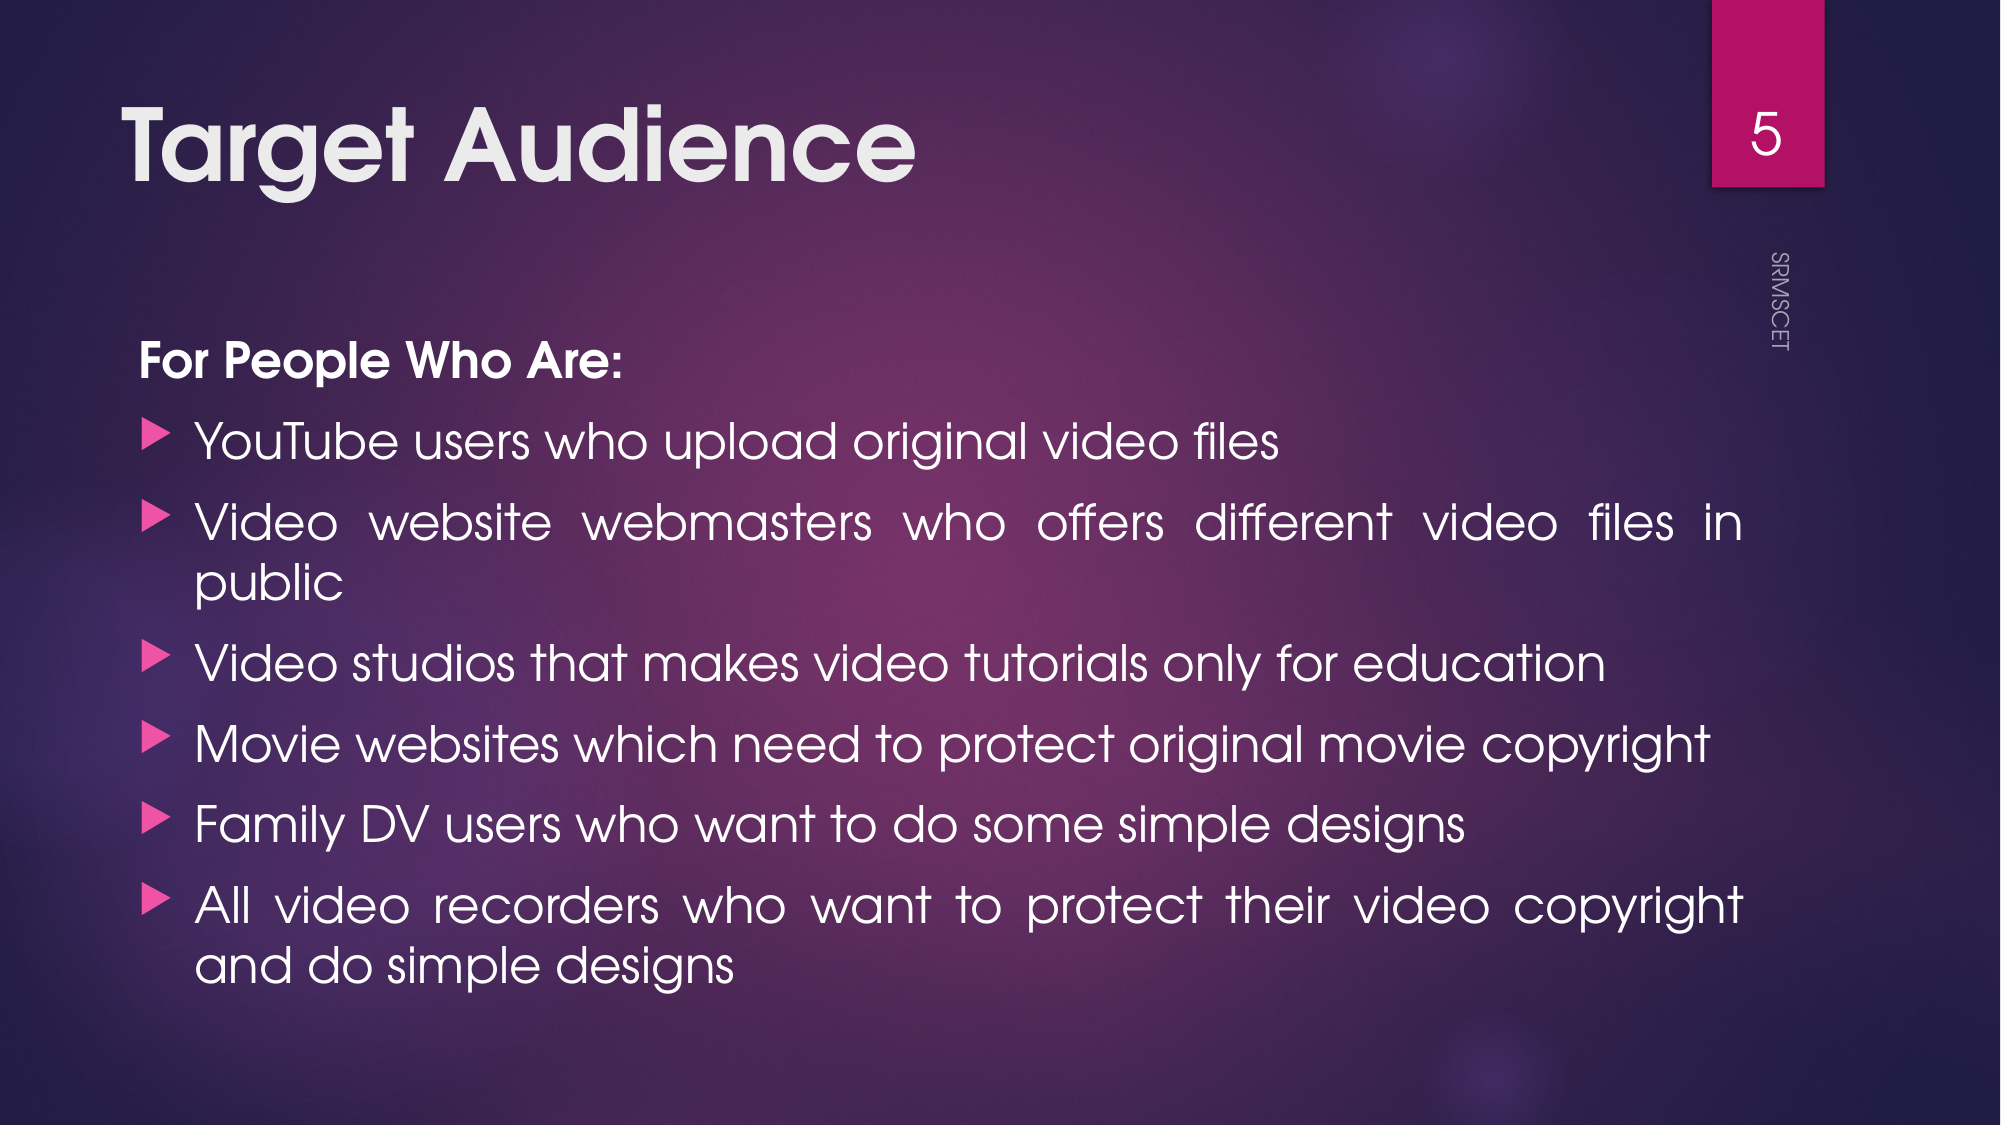

5
# Target Audience
For People Who Are:
YouTube users who upload original video files
Video website webmasters who offers different video files in public
Video studios that makes video tutorials only for education
Movie websites which need to protect original movie copyright
Family DV users who want to do some simple designs
All video recorders who want to protect their video copyright and do simple designs

SRMSCET